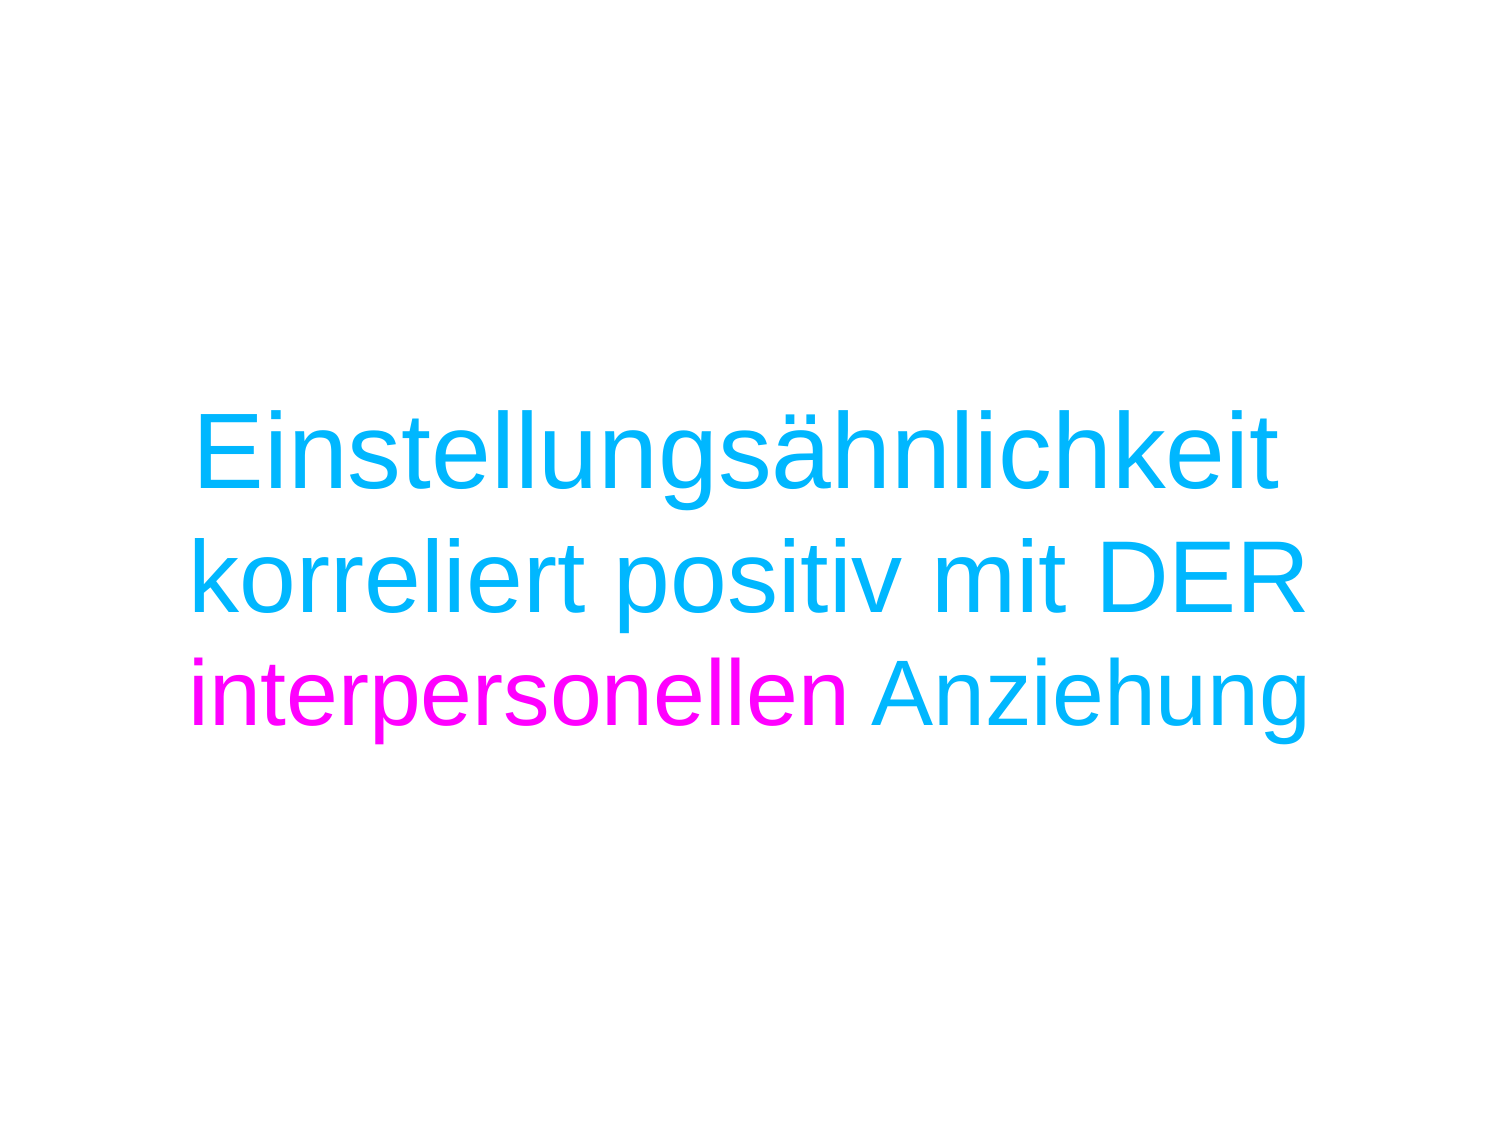

# Einstellungsähnlichkeit korreliert positiv mit DER interpersonellen Anziehung